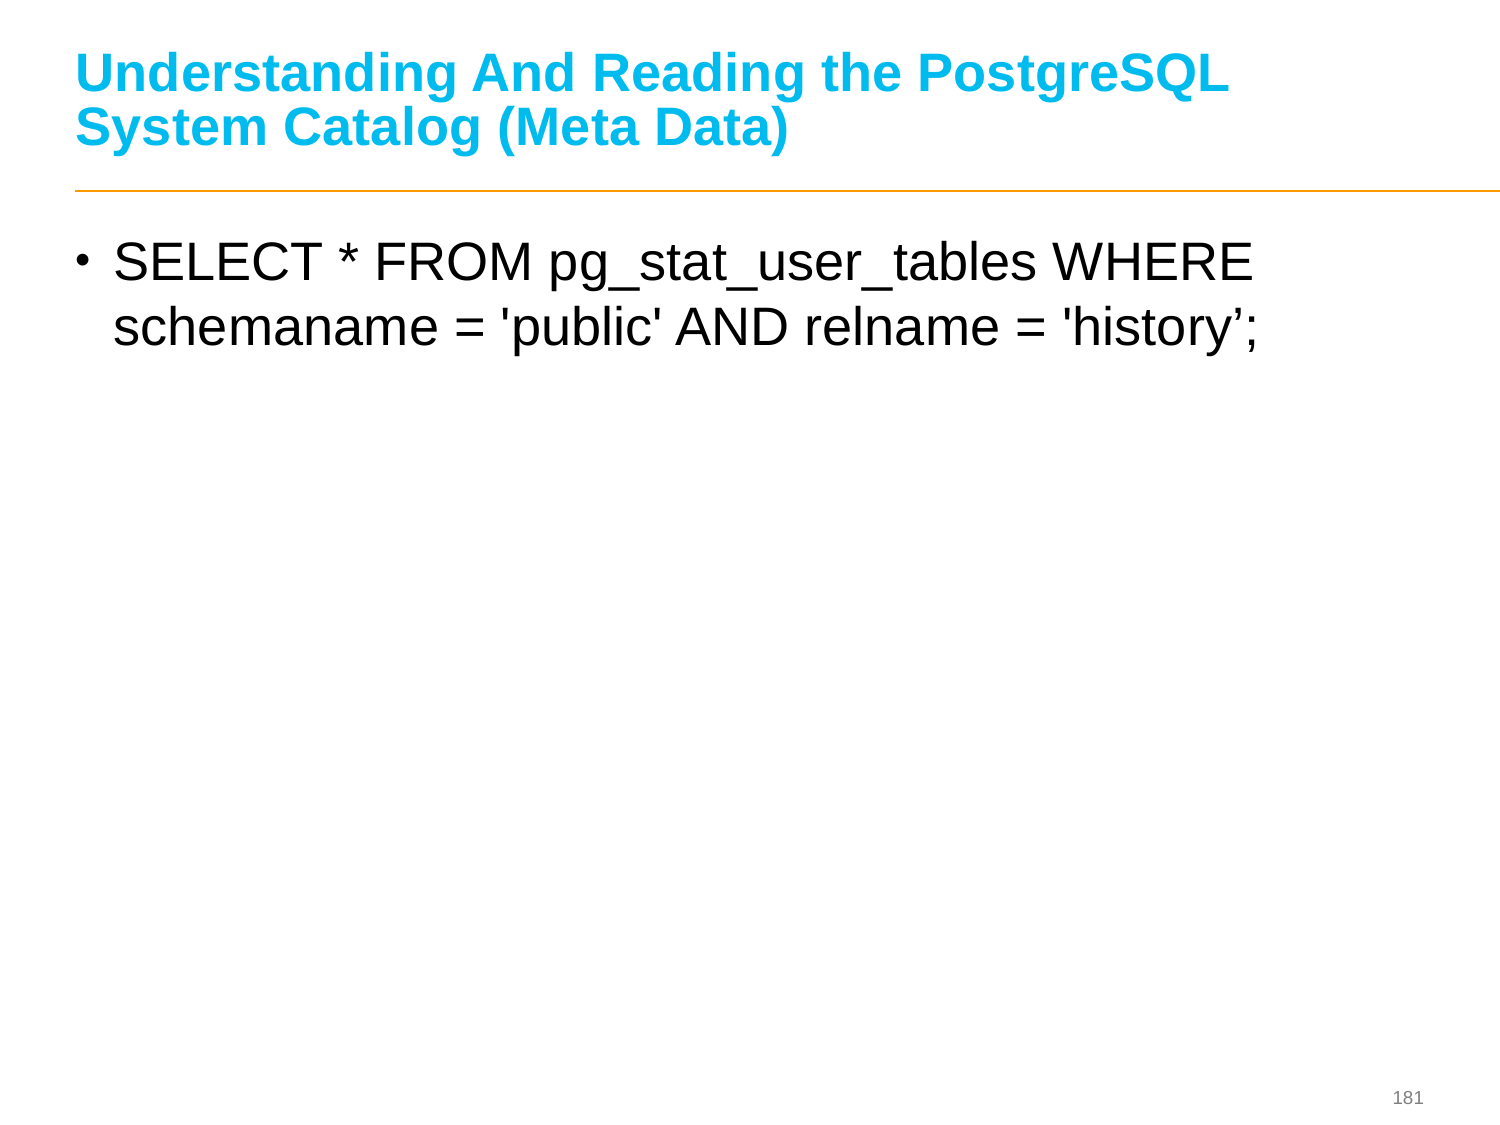

# Understanding And Reading the PostgreSQL System Catalog (Meta Data)
SELECT * FROM pg_stat_user_tables WHERE schemaname = 'public' AND relname = 'history’;